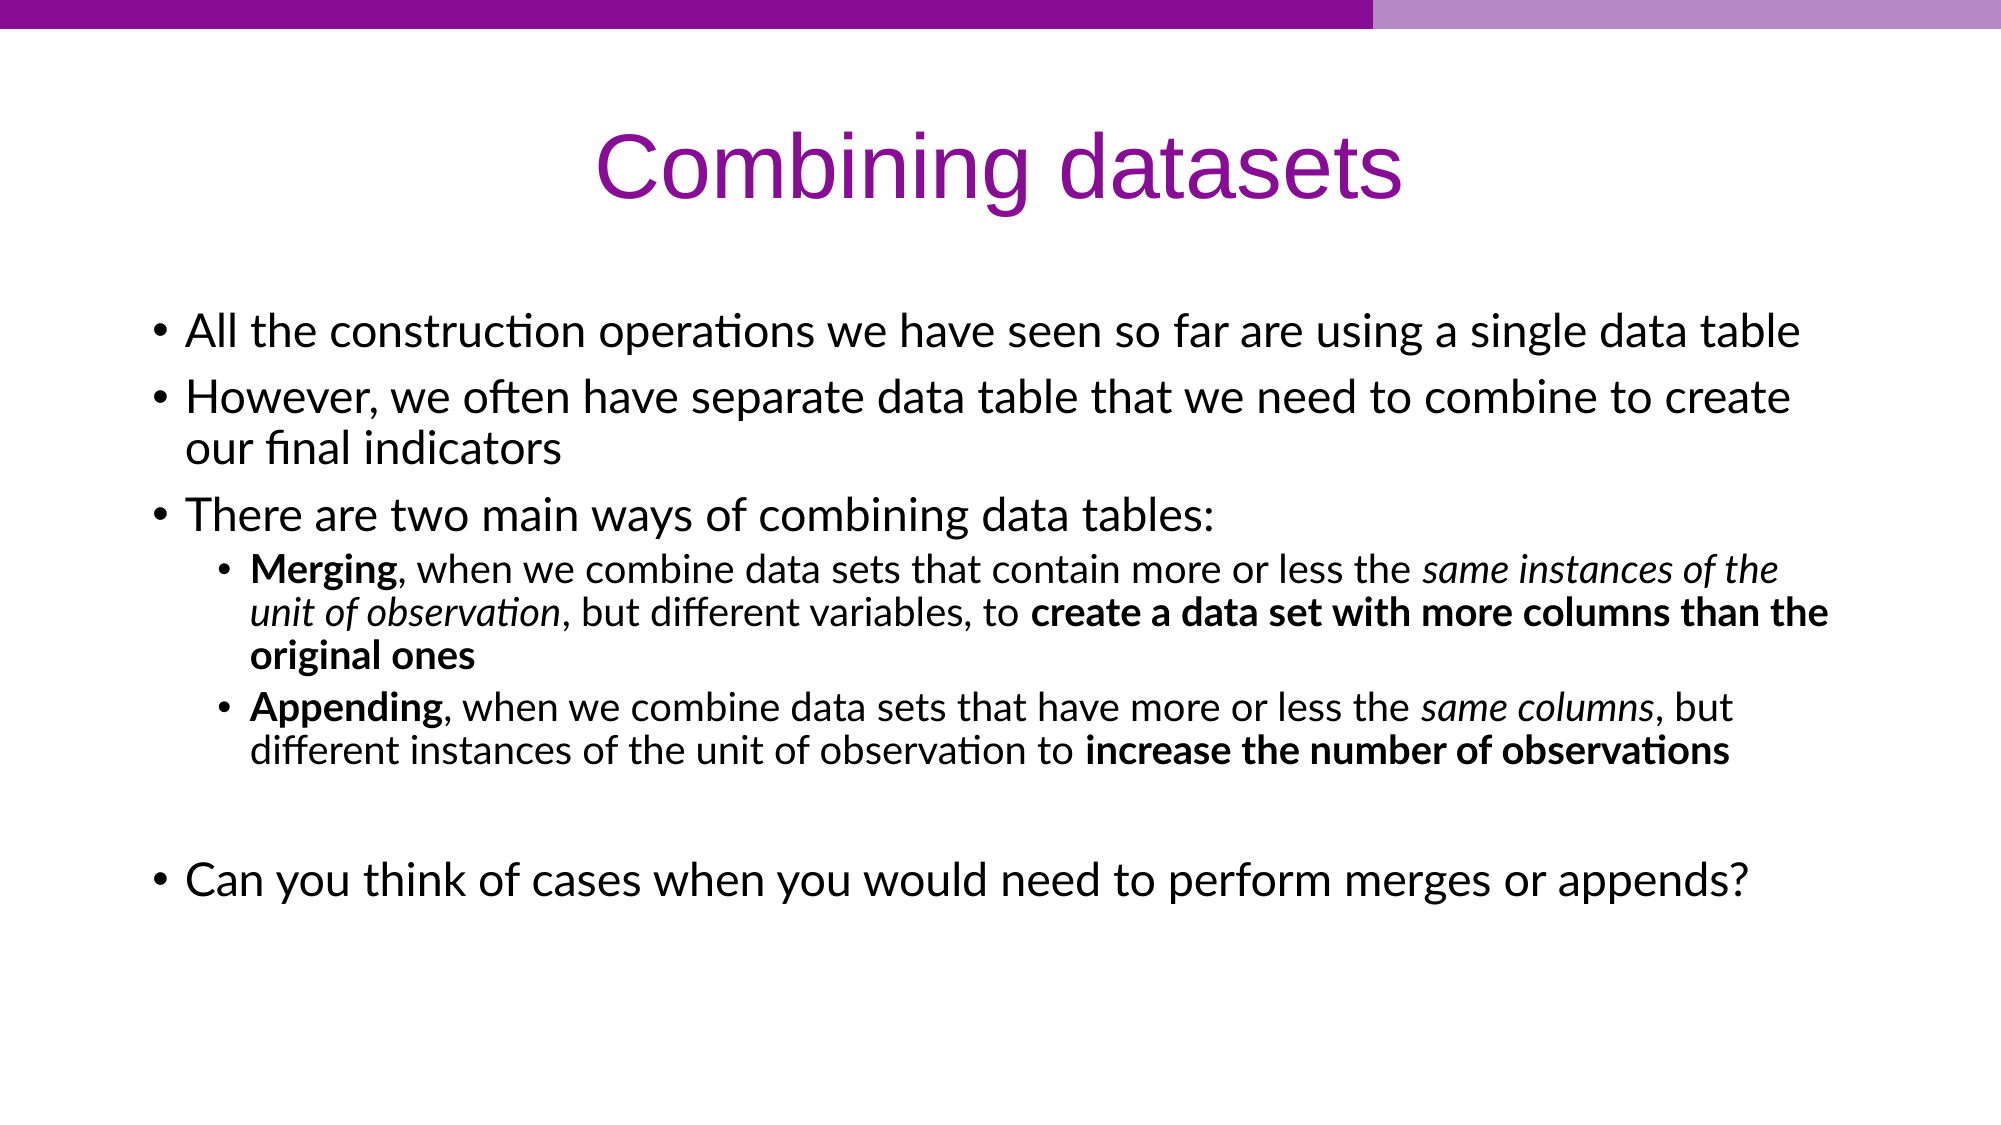

# Combining datasets
All the construction operations we have seen so far are using a single data table
However, we often have separate data table that we need to combine to create our final indicators
There are two main ways of combining data tables:
Merging, when we combine data sets that contain more or less the same instances of the unit of observation, but different variables, to create a data set with more columns than the original ones
Appending, when we combine data sets that have more or less the same columns, but different instances of the unit of observation to increase the number of observations

Can you think of cases when you would need to perform merges or appends?